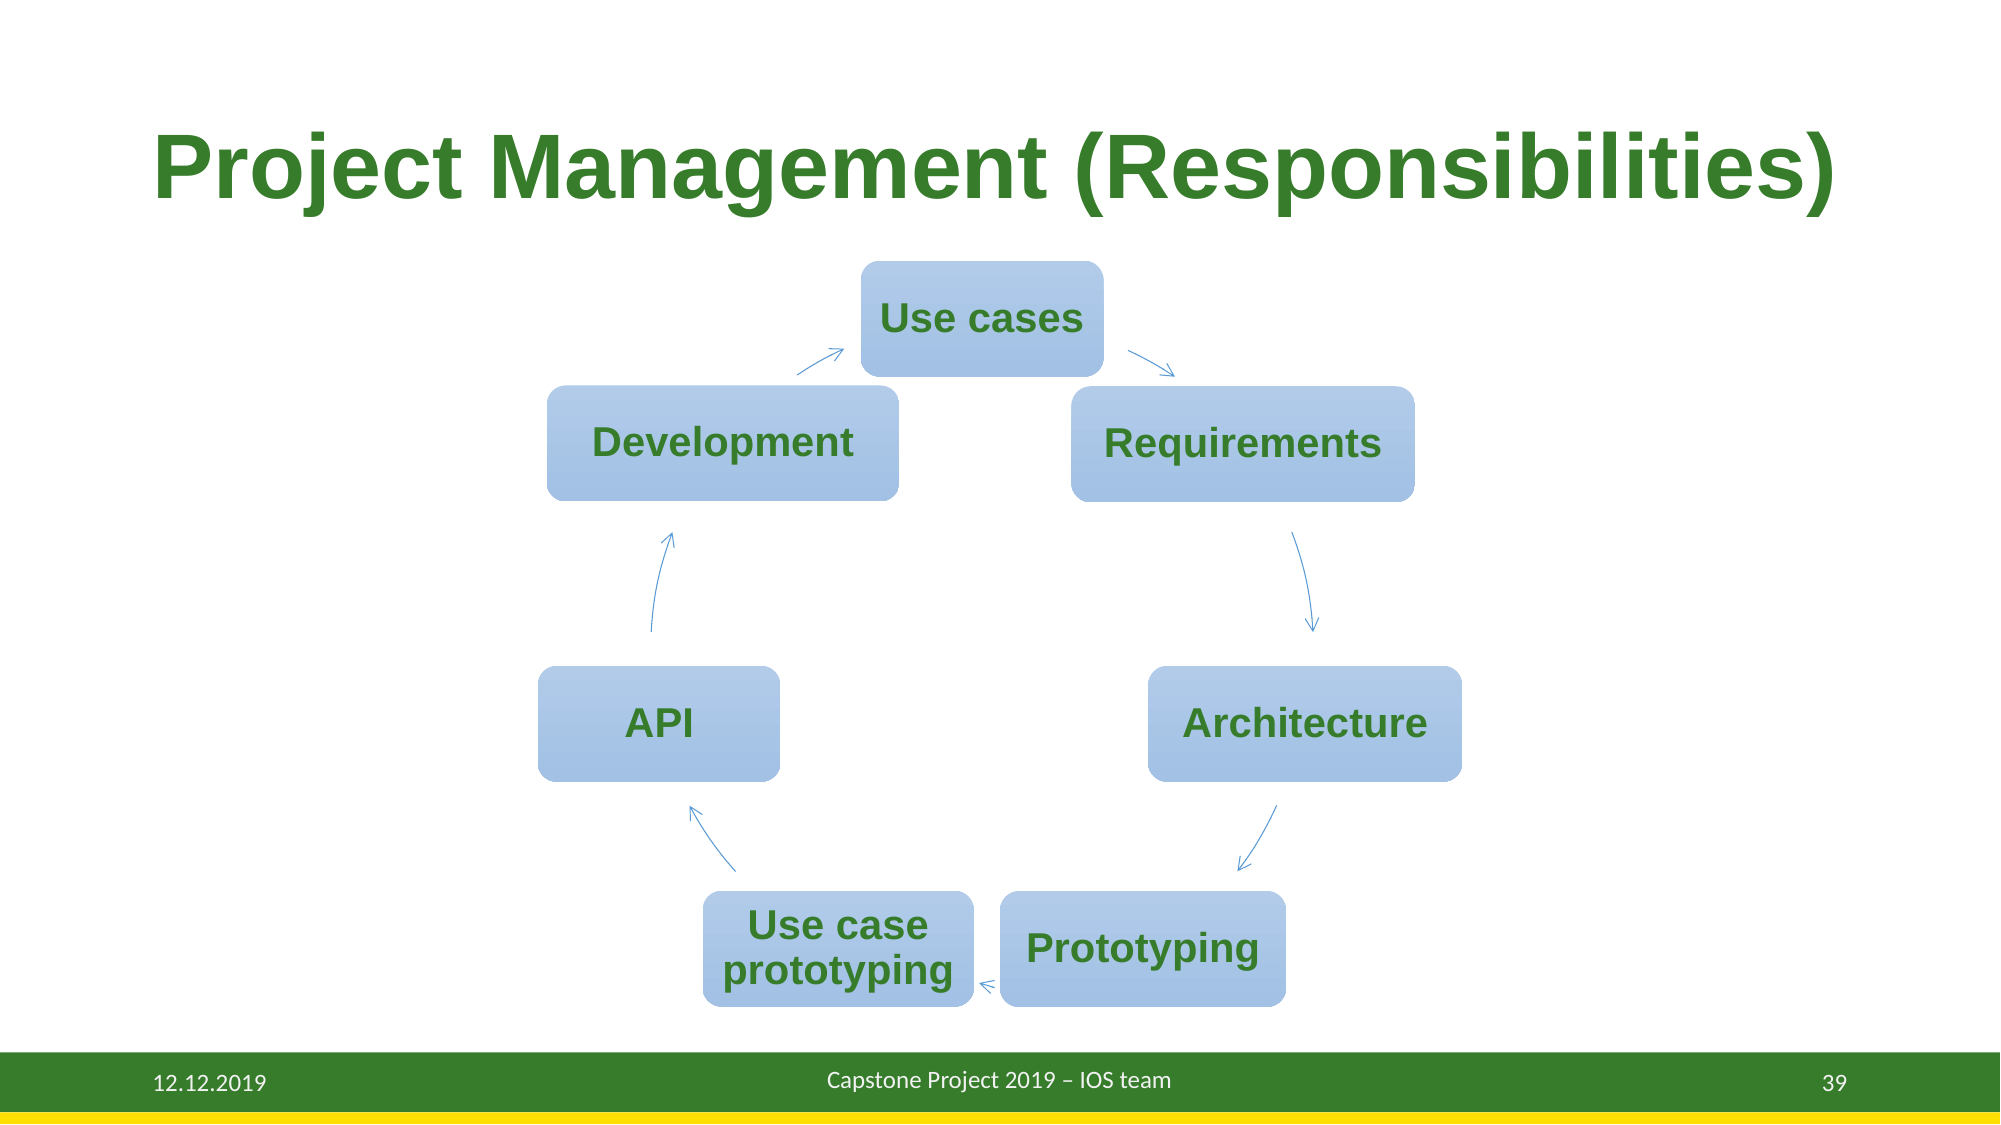

# Project Management (Responsibilities)

Use cases

Development
Requirements
API
Architecture
Use case prototyping
Prototyping
Capstone Project 2019 – IOS team
39
12.12.2019